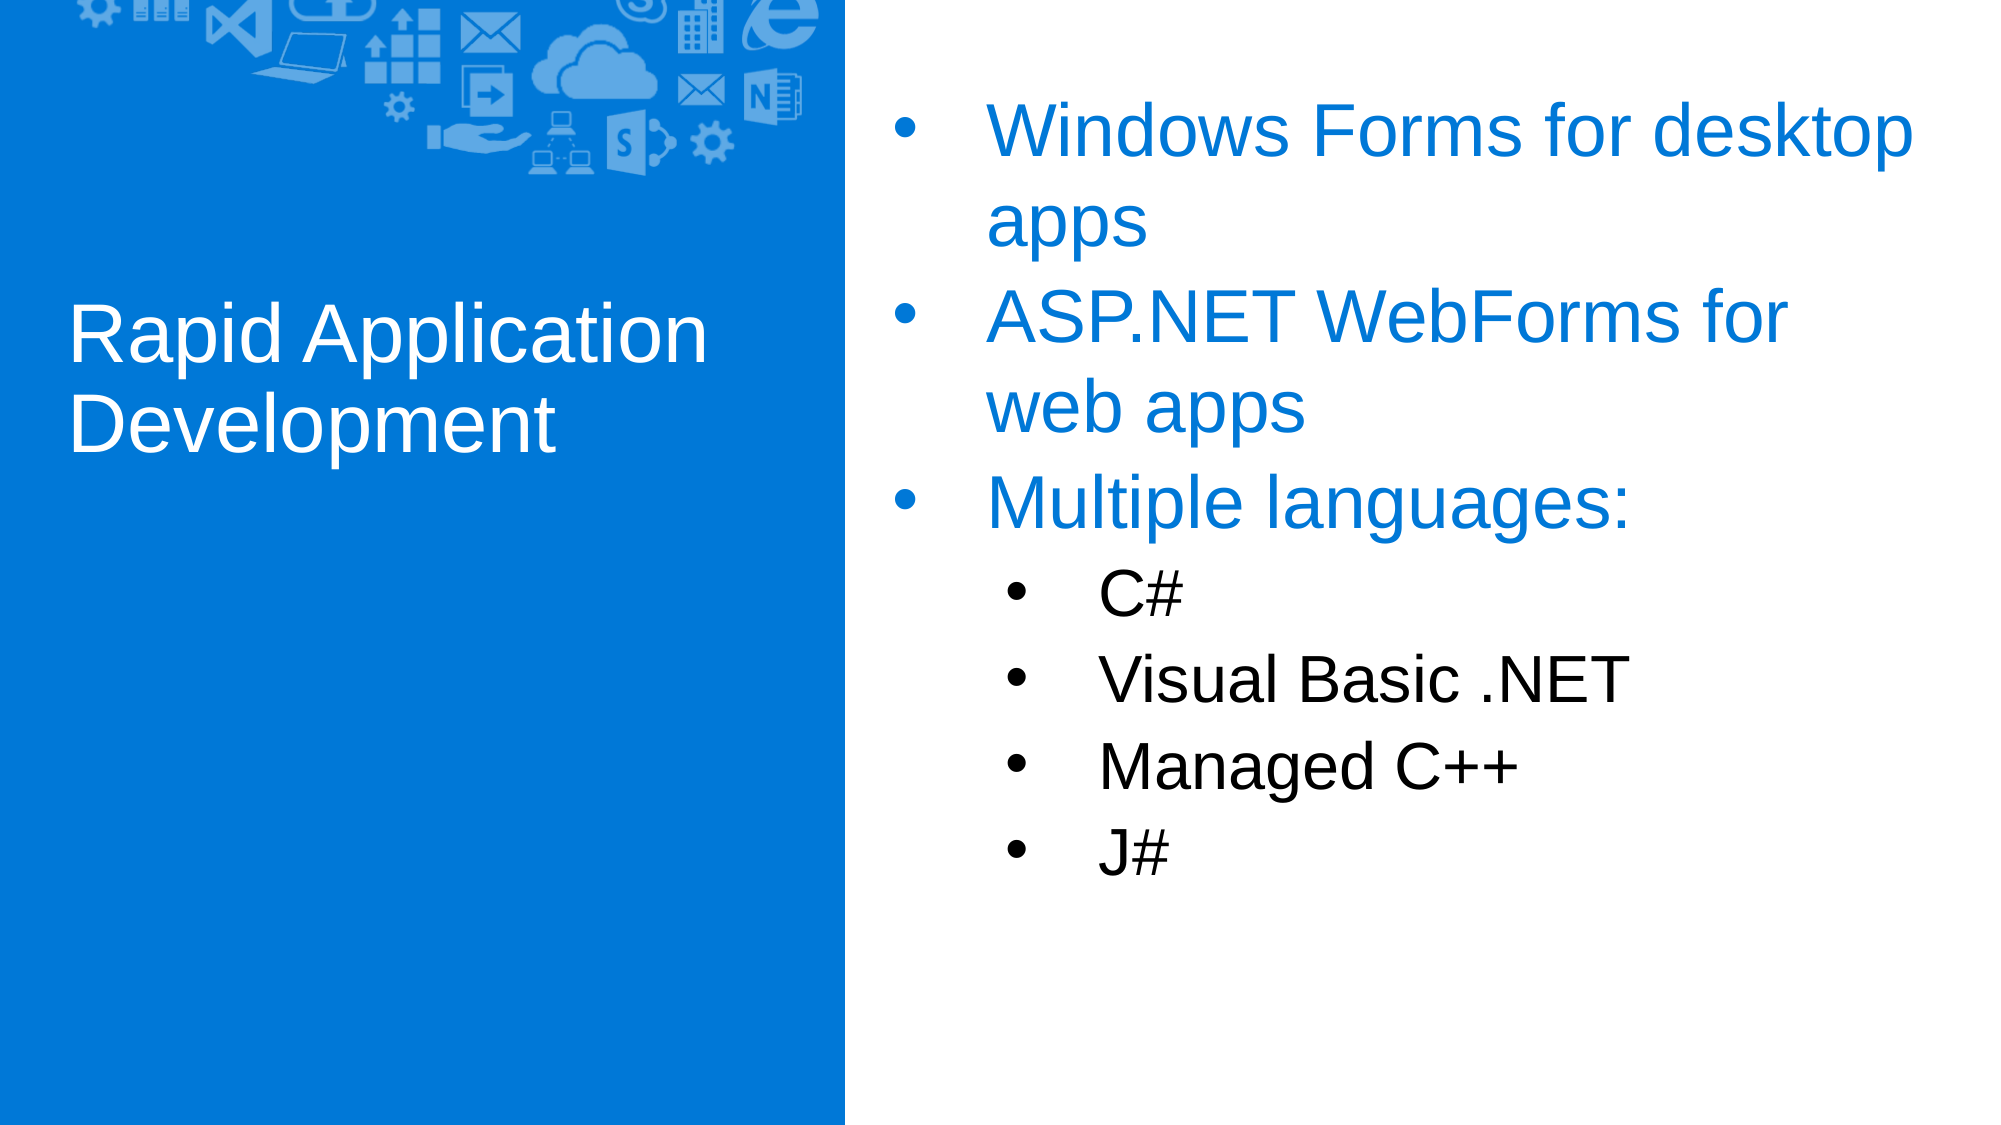

Windows Forms for desktop apps
ASP.NET WebForms for web apps
Multiple languages:
C#
Visual Basic .NET
Managed C++
J#
# Rapid Application Development